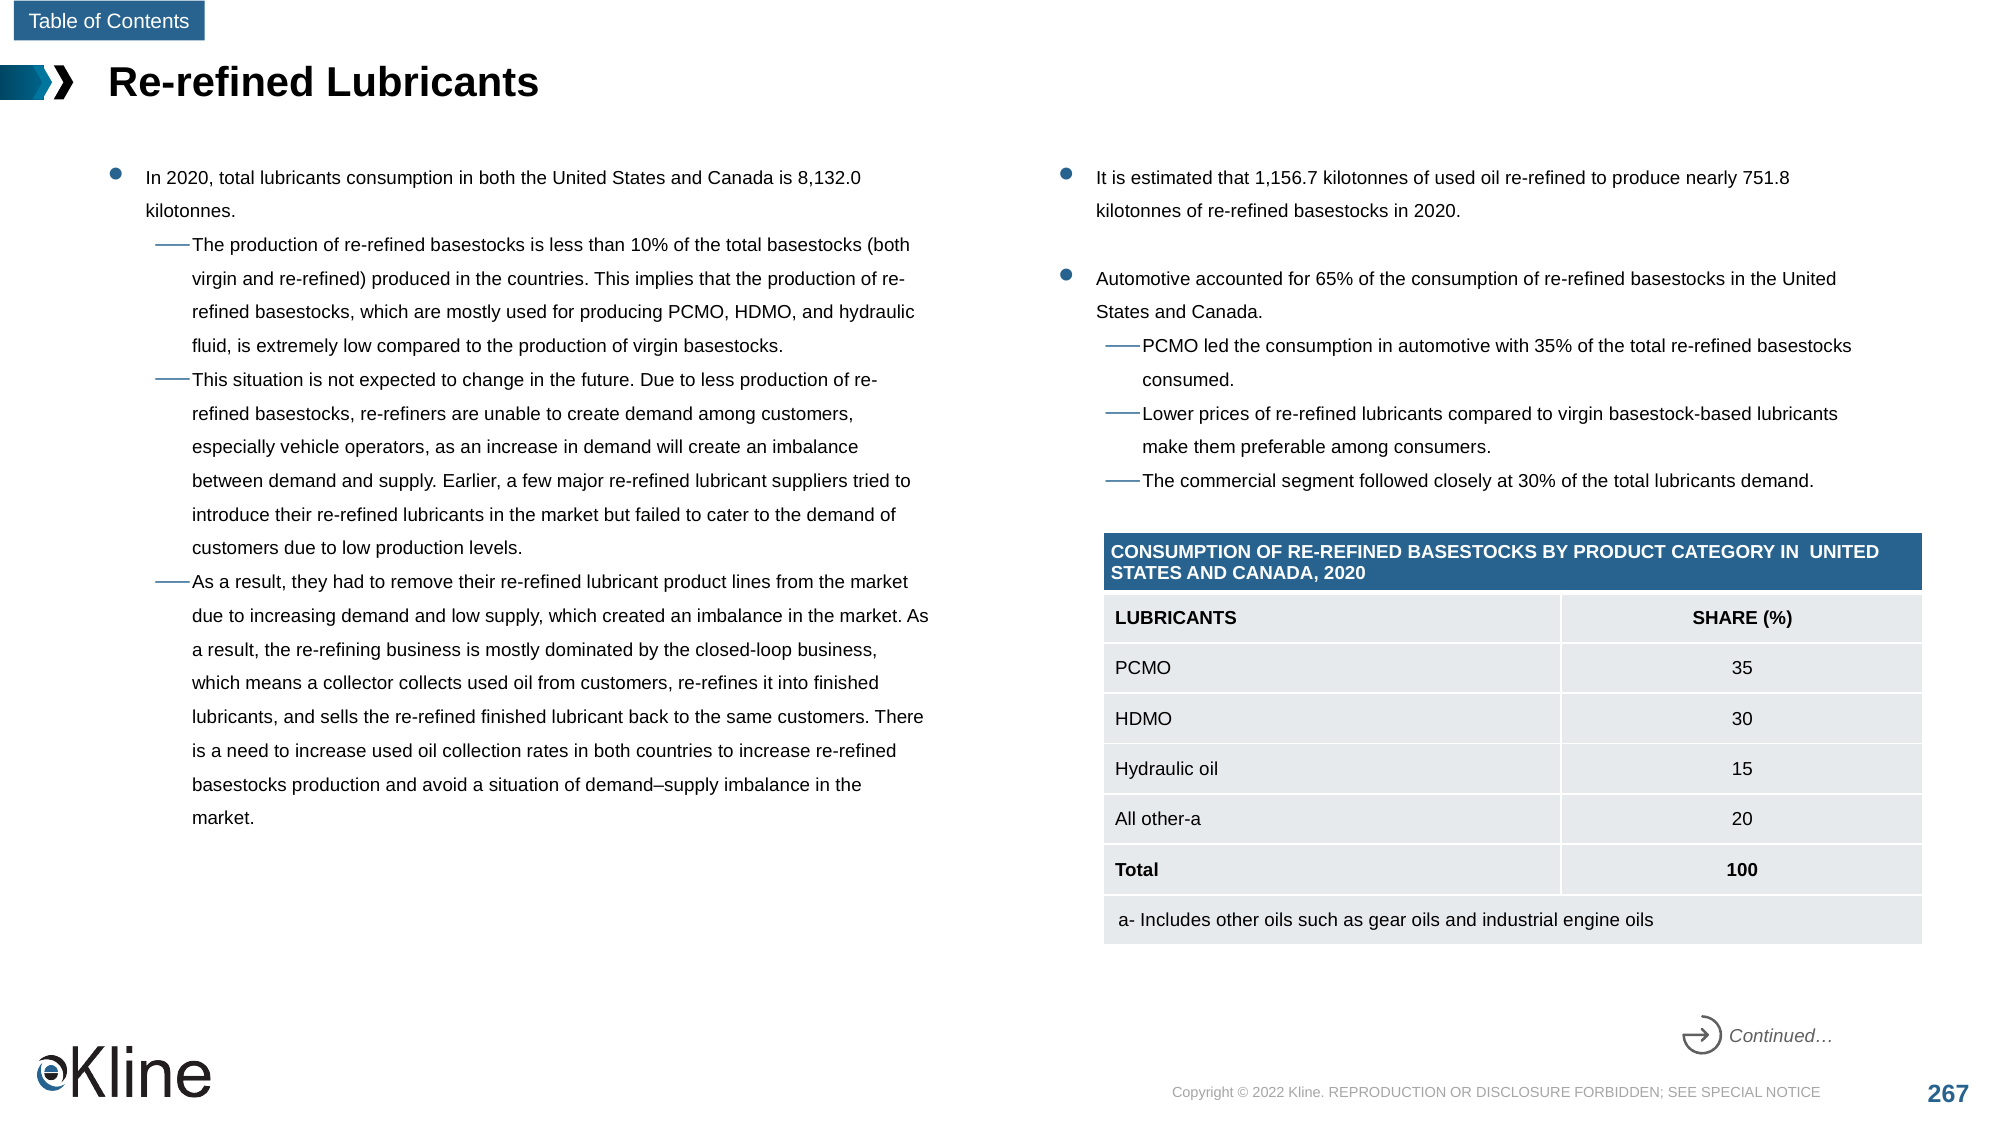

# Re-refined Lubricants
In 2020, total lubricants consumption in both the United States and Canada is 8,132.0 kilotonnes.
The production of re-refined basestocks is less than 10% of the total basestocks (both virgin and re-refined) produced in the countries. This implies that the production of re-refined basestocks, which are mostly used for producing PCMO, HDMO, and hydraulic fluid, is extremely low compared to the production of virgin basestocks.
This situation is not expected to change in the future. Due to less production of re-refined basestocks, re-refiners are unable to create demand among customers, especially vehicle operators, as an increase in demand will create an imbalance between demand and supply. Earlier, a few major re-refined lubricant suppliers tried to introduce their re-refined lubricants in the market but failed to cater to the demand of customers due to low production levels.
As a result, they had to remove their re-refined lubricant product lines from the market due to increasing demand and low supply, which created an imbalance in the market. As a result, the re-refining business is mostly dominated by the closed-loop business, which means a collector collects used oil from customers, re-refines it into finished lubricants, and sells the re-refined finished lubricant back to the same customers. There is a need to increase used oil collection rates in both countries to increase re-refined basestocks production and avoid a situation of demand–supply imbalance in the market.
It is estimated that 1,156.7 kilotonnes of used oil re-refined to produce nearly 751.8 kilotonnes of re-refined basestocks in 2020.

Automotive accounted for 65% of the consumption of re-refined basestocks in the United States and Canada.
PCMO led the consumption in automotive with 35% of the total re-refined basestocks consumed.
Lower prices of re-refined lubricants compared to virgin basestock-based lubricants make them preferable among consumers.
The commercial segment followed closely at 30% of the total lubricants demand.
| CONSUMPTION OF RE-REFINED BASESTOCKS BY PRODUCT CATEGORY IN UNITED STATES AND CANADA, 2020 |  |
| --- | --- |
| LUBRICANTS | SHARE (%) |
| PCMO | 35 |
| HDMO | 30 |
| Hydraulic oil | 15 |
| All other-a | 20 |
| Total | 100 |
| a- Includes other oils such as gear oils and industrial engine oils |  |

Continued…